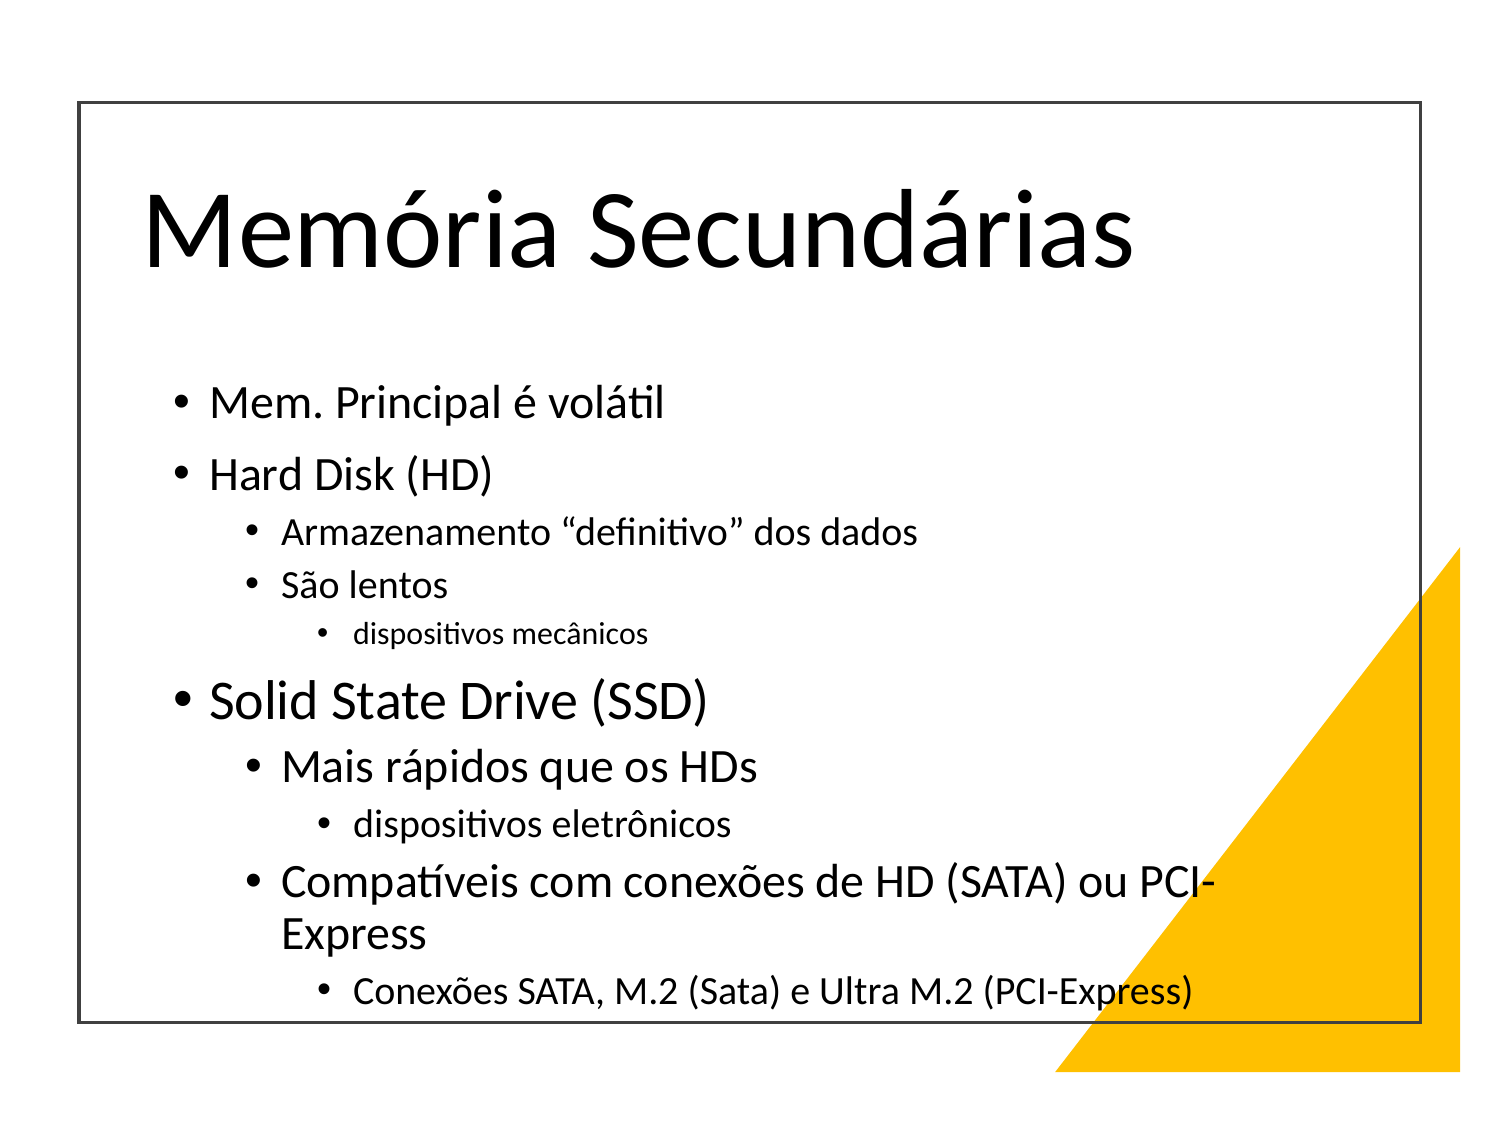

# Memória Secundárias

Mem. Principal é volátil
Hard Disk (HD)
Armazenamento “definitivo” dos dados
São lentos
dispositivos mecânicos
Solid State Drive (SSD)
Mais rápidos que os HDs
dispositivos eletrônicos
Compatíveis com conexões de HD (SATA) ou PCI-Express
Conexões SATA, M.2 (Sata) e Ultra M.2 (PCI-Express)